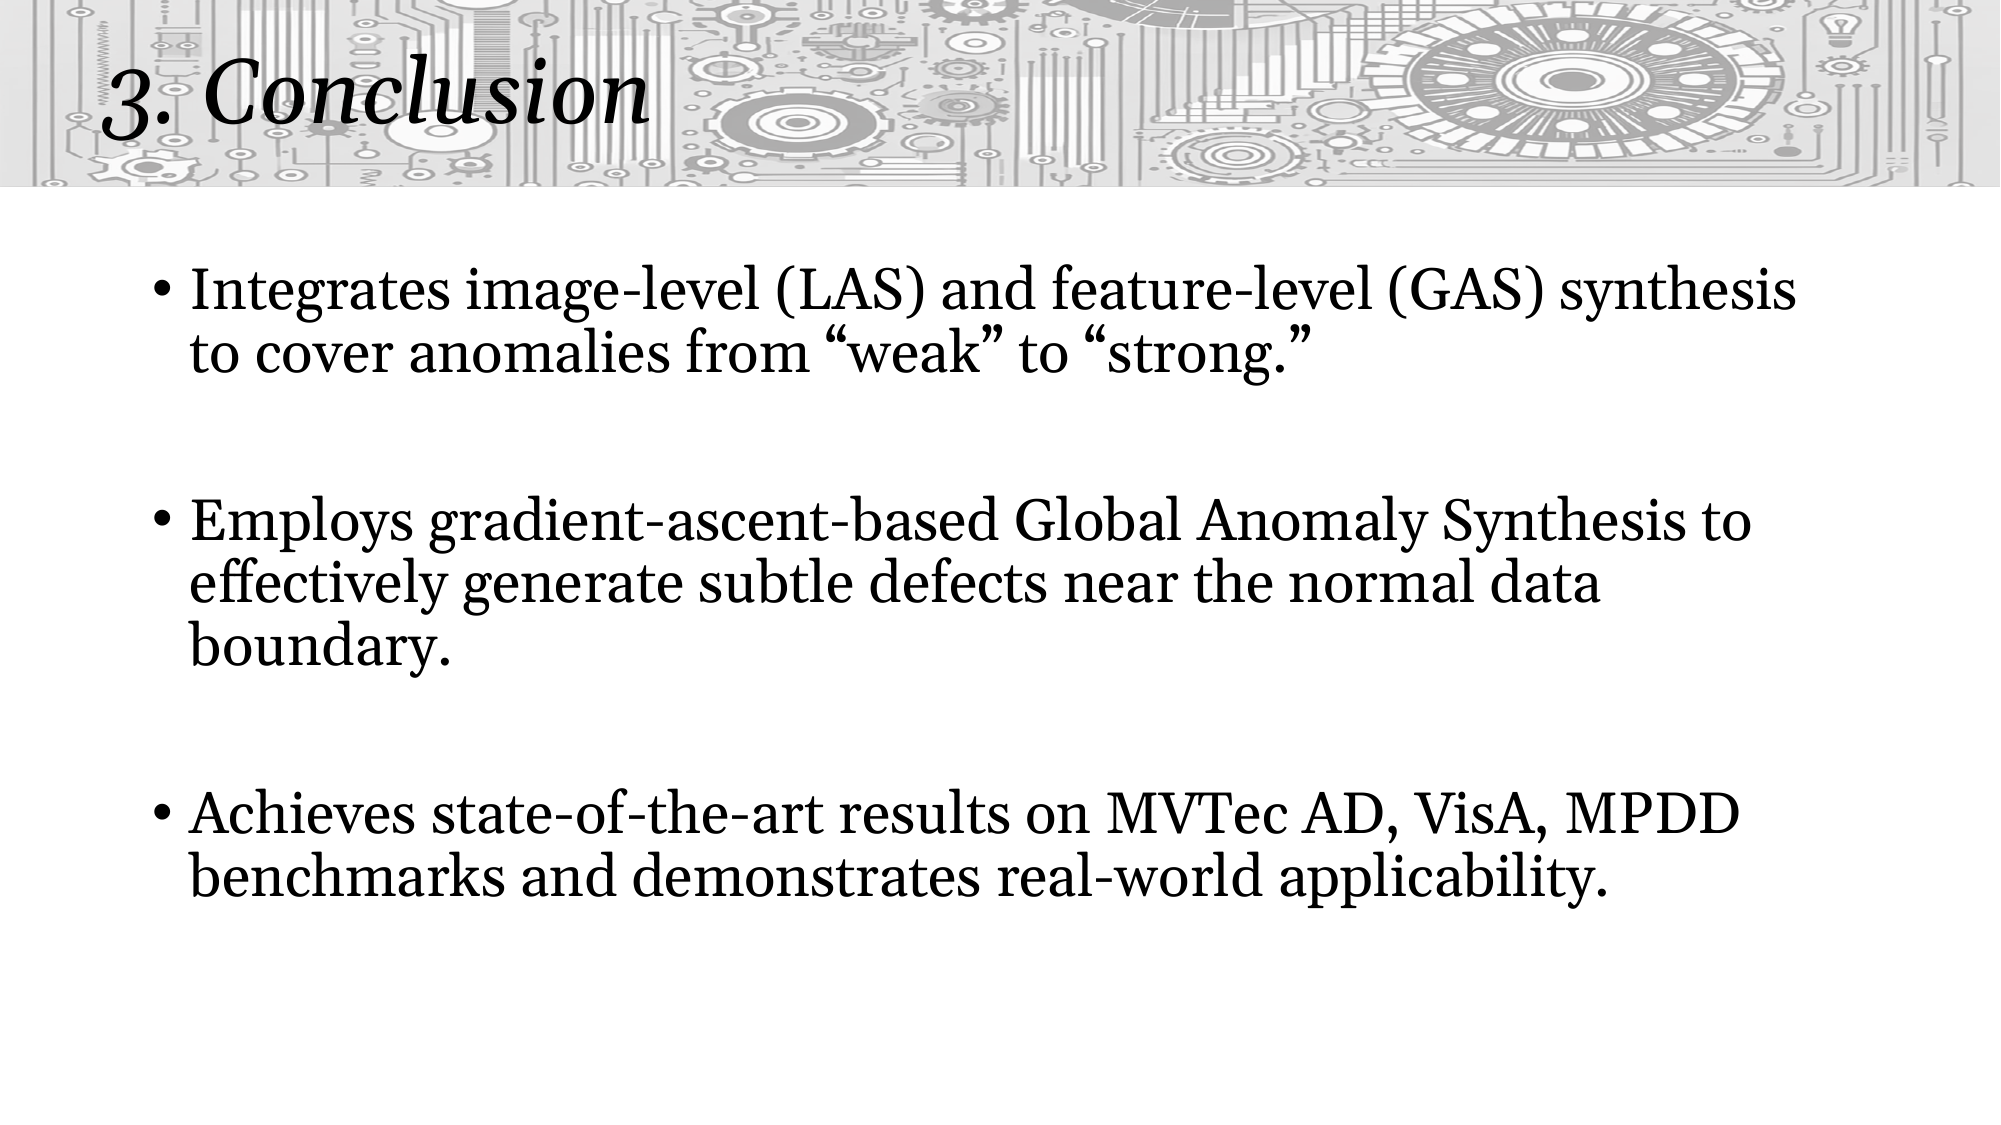

3. Conclusion

Integrates image-level (LAS) and feature-level (GAS) synthesis to cover anomalies from “weak” to “strong.”

Employs gradient-ascent-based Global Anomaly Synthesis to effectively generate subtle defects near the normal data boundary.

Achieves state-of-the-art results on MVTec AD, VisA, MPDD benchmarks and demonstrates real-world applicability.